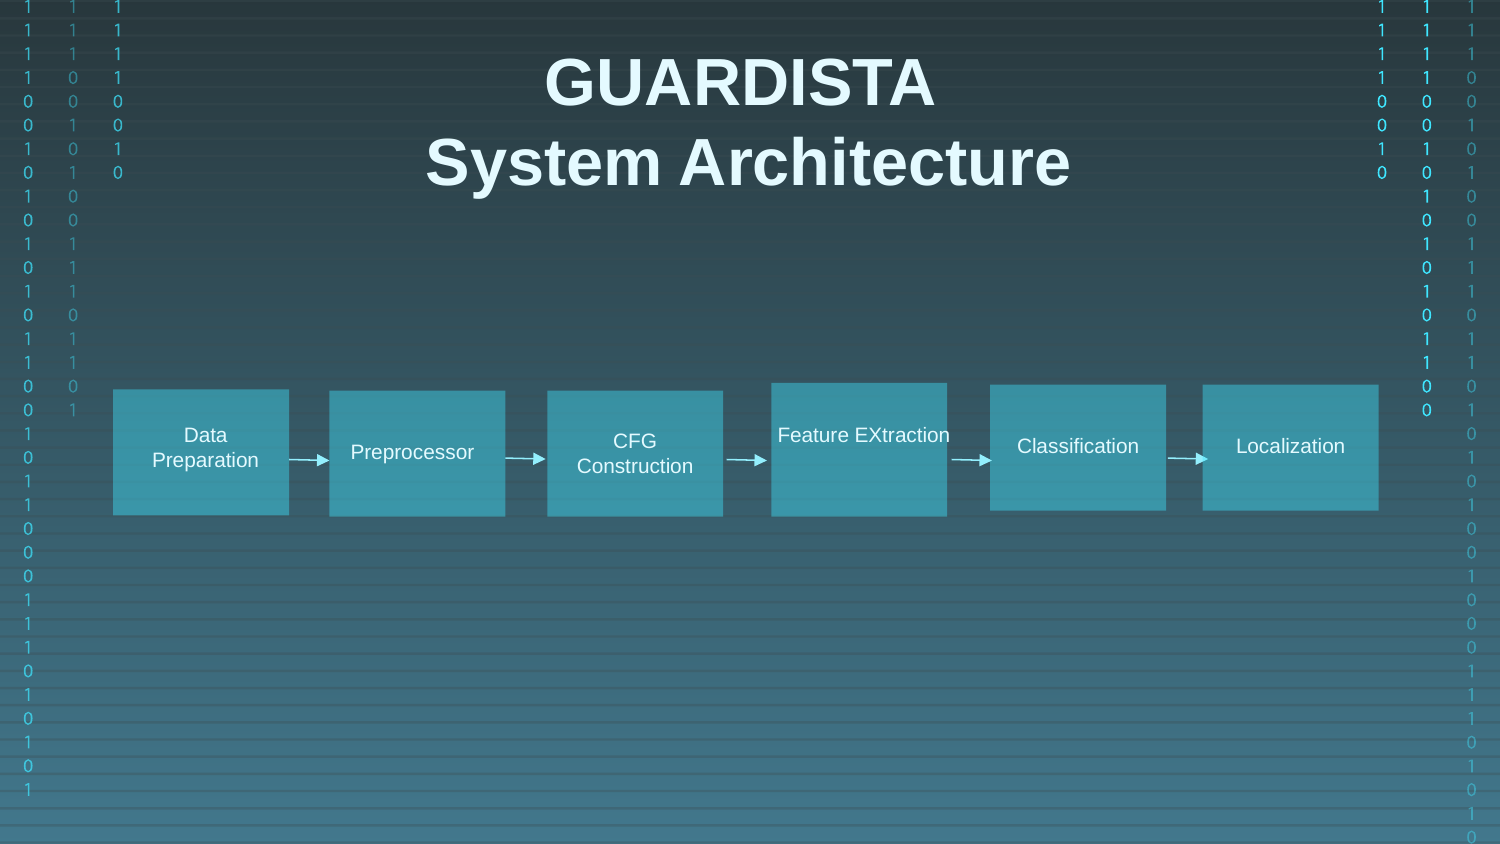

# GUARDISTA
System Architecture

Data
Preparation
Feature EXtraction
CFG
Construction
Classification
Localization
Preprocessor